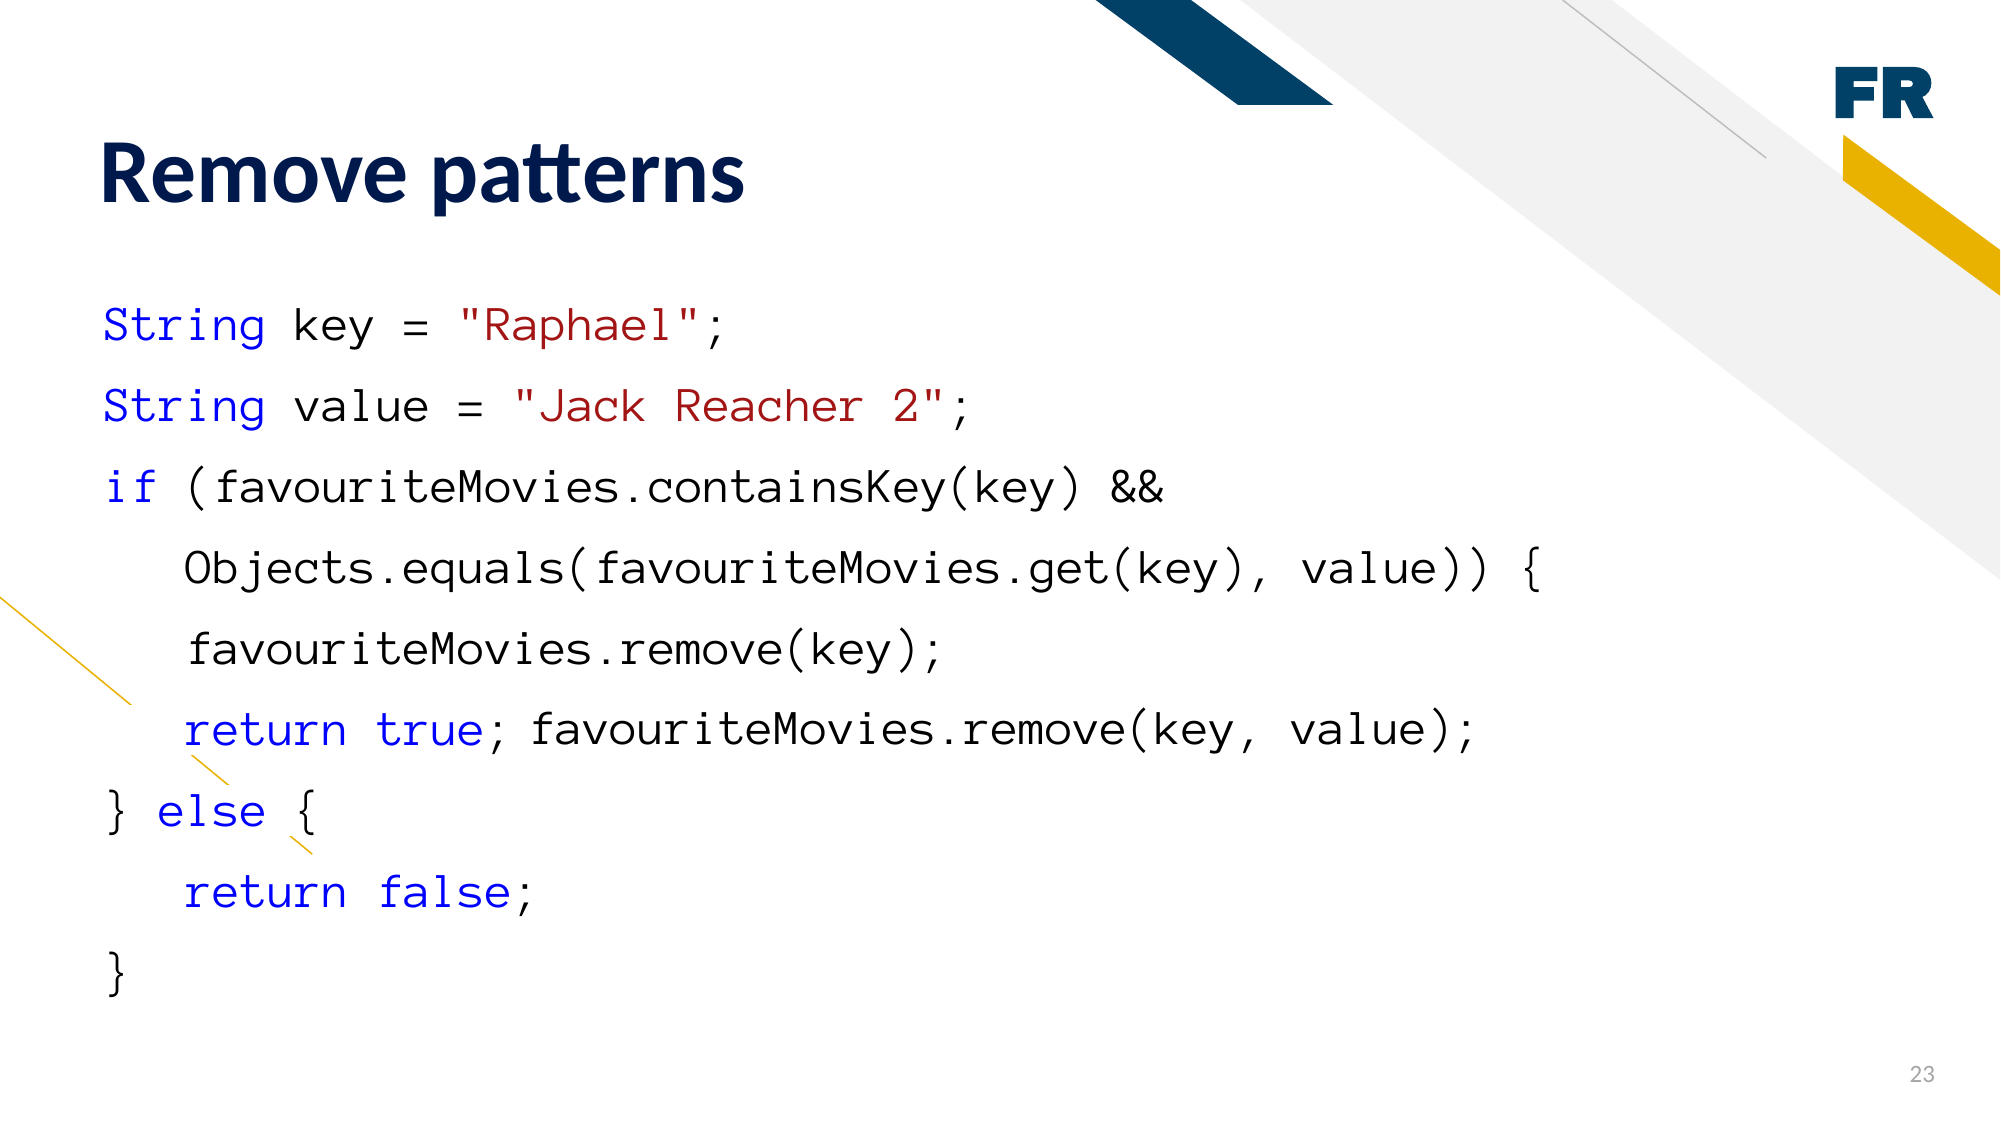

# Remove patterns
String key = "Raphael";
String value = "Jack Reacher 2";
if (favouriteMovies.containsKey(key) &&
   Objects.equals(favouriteMovies.get(key), value)) {
   favouriteMovies.remove(key);
   return true;
} else {
   return false;
}
favouriteMovies.remove(key, value);
23